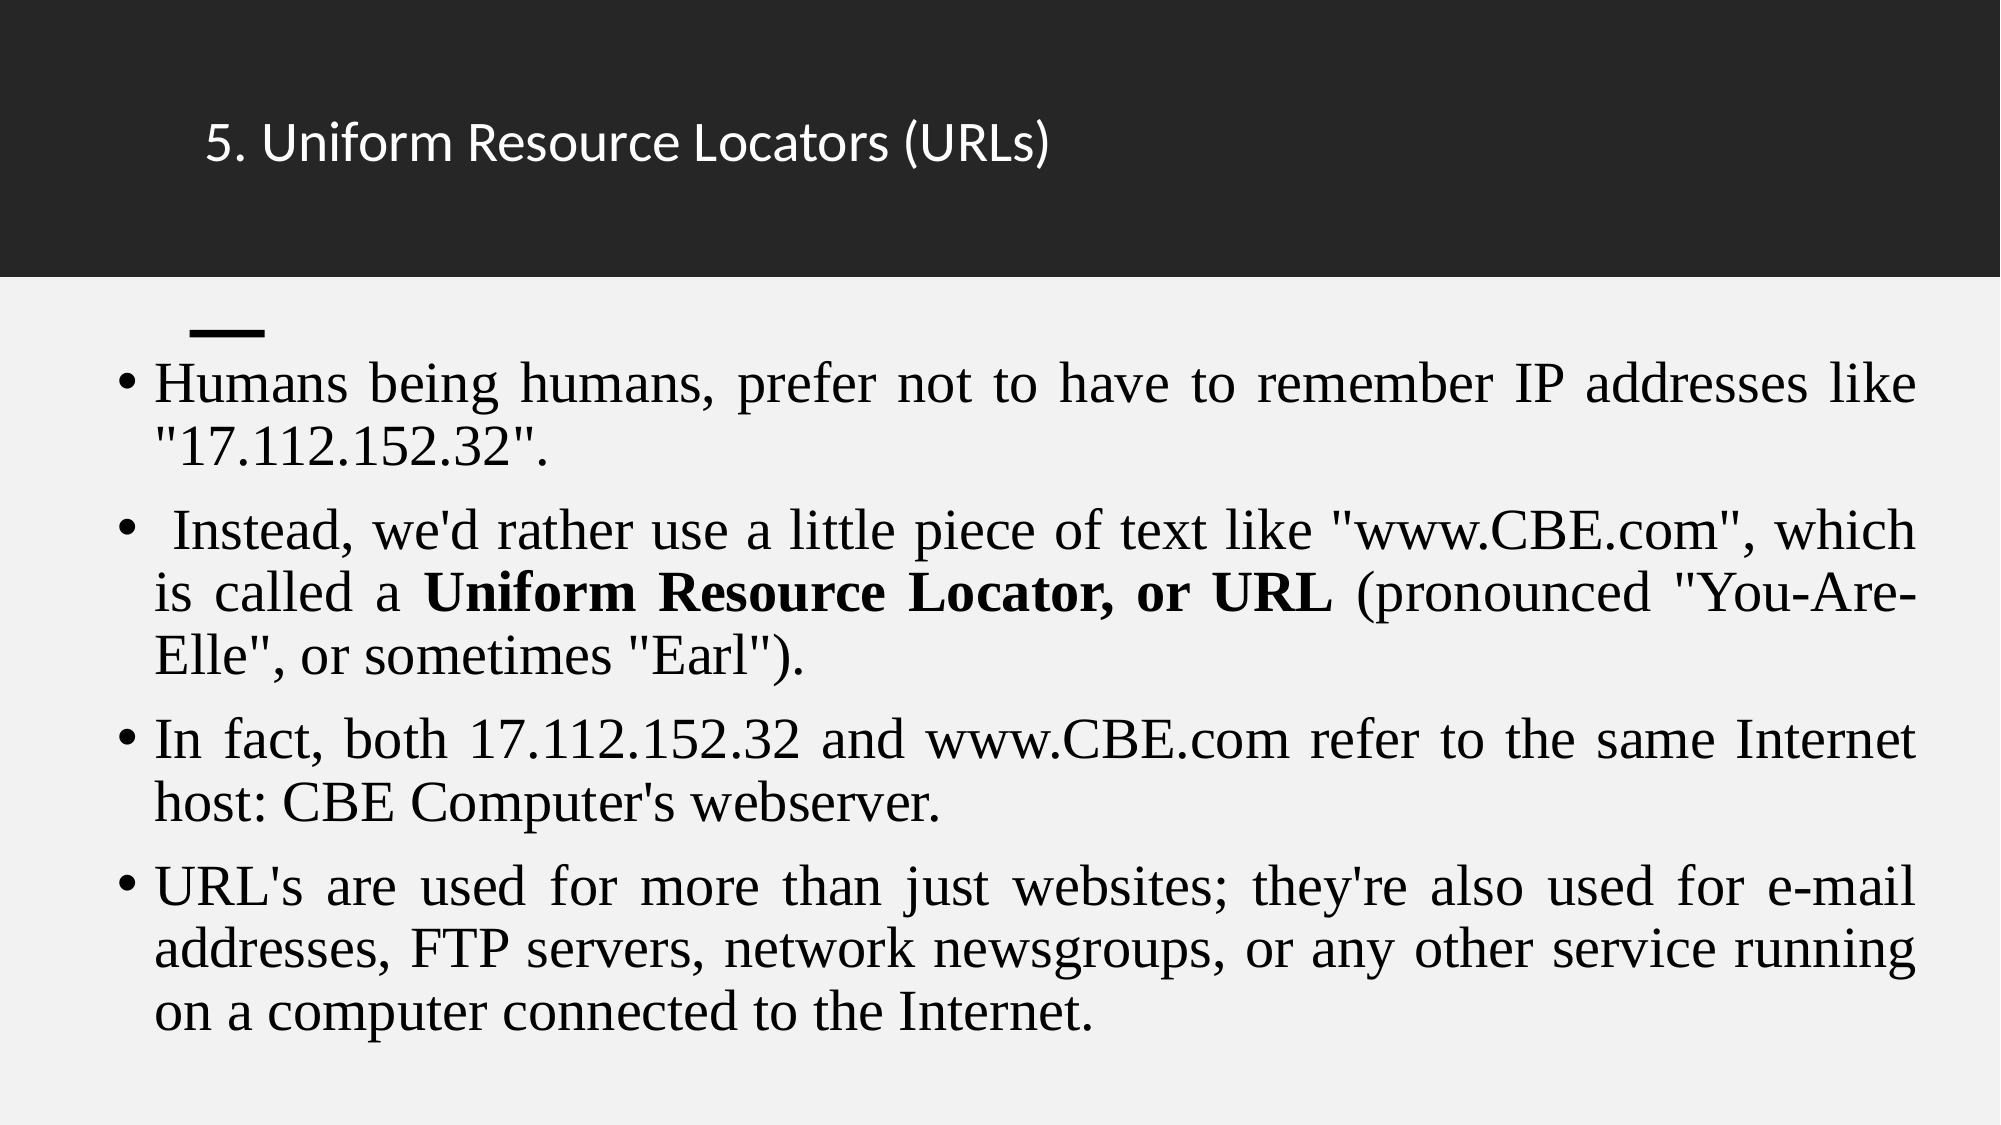

# 5. Uniform Resource Locators (URLs)

Humans being humans, prefer not to have to remember IP addresses like "17.112.152.32".
 Instead, we'd rather use a little piece of text like "www.CBE.com", which is called a Uniform Resource Locator, or URL (pronounced "You-Are-Elle", or sometimes "Earl").
In fact, both 17.112.152.32 and www.CBE.com refer to the same Internet host: CBE Computer's webserver.
URL's are used for more than just websites; they're also used for e-mail addresses, FTP servers, network newsgroups, or any other service running on a computer connected to the Internet.